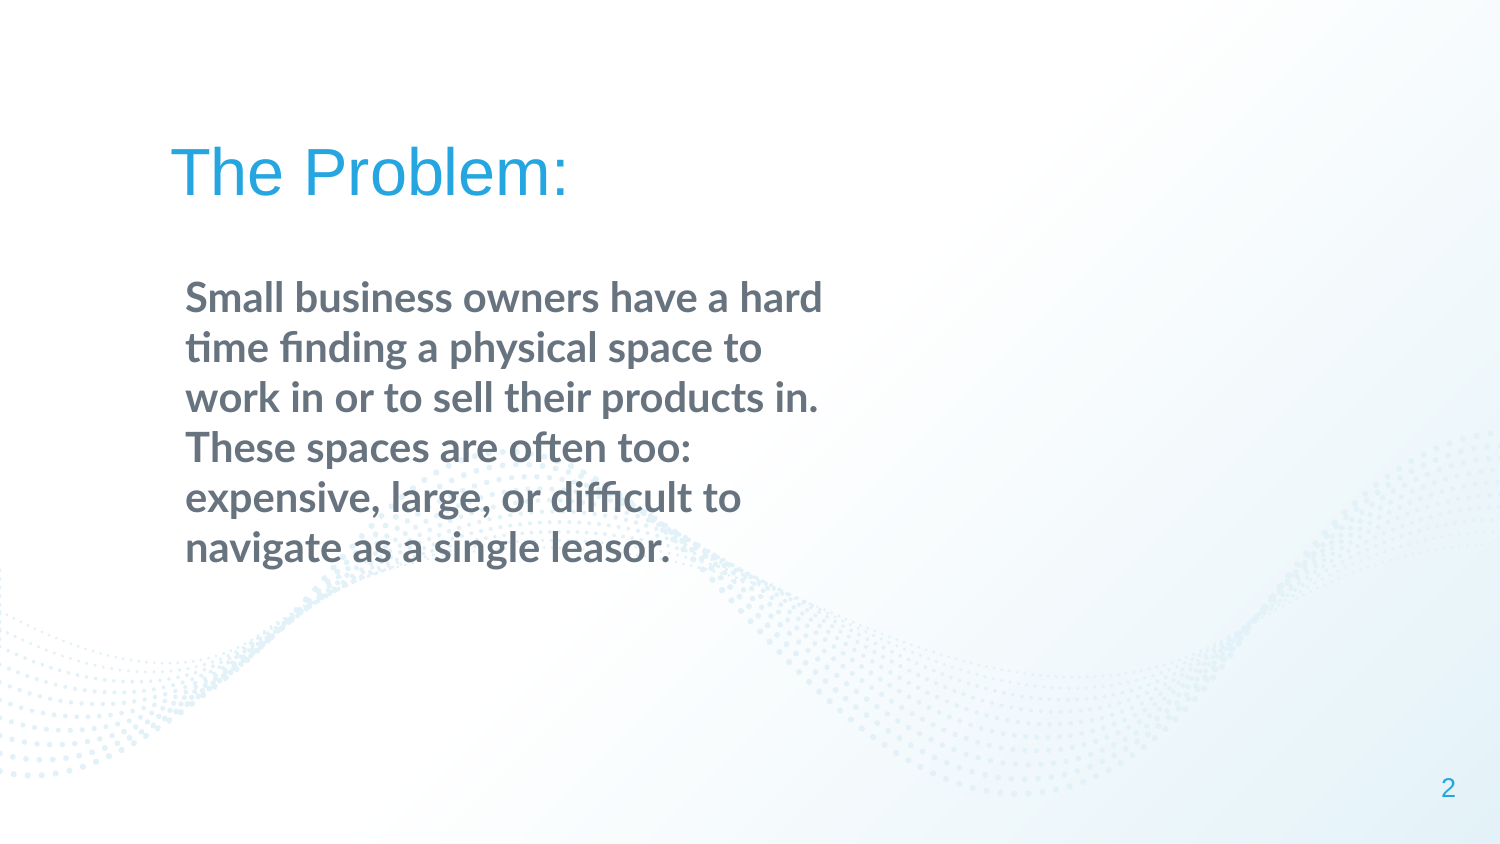

# The Problem:
Small business owners have a hard time finding a physical space to work in or to sell their products in. These spaces are often too: expensive, large, or difficult to navigate as a single leasor.
2